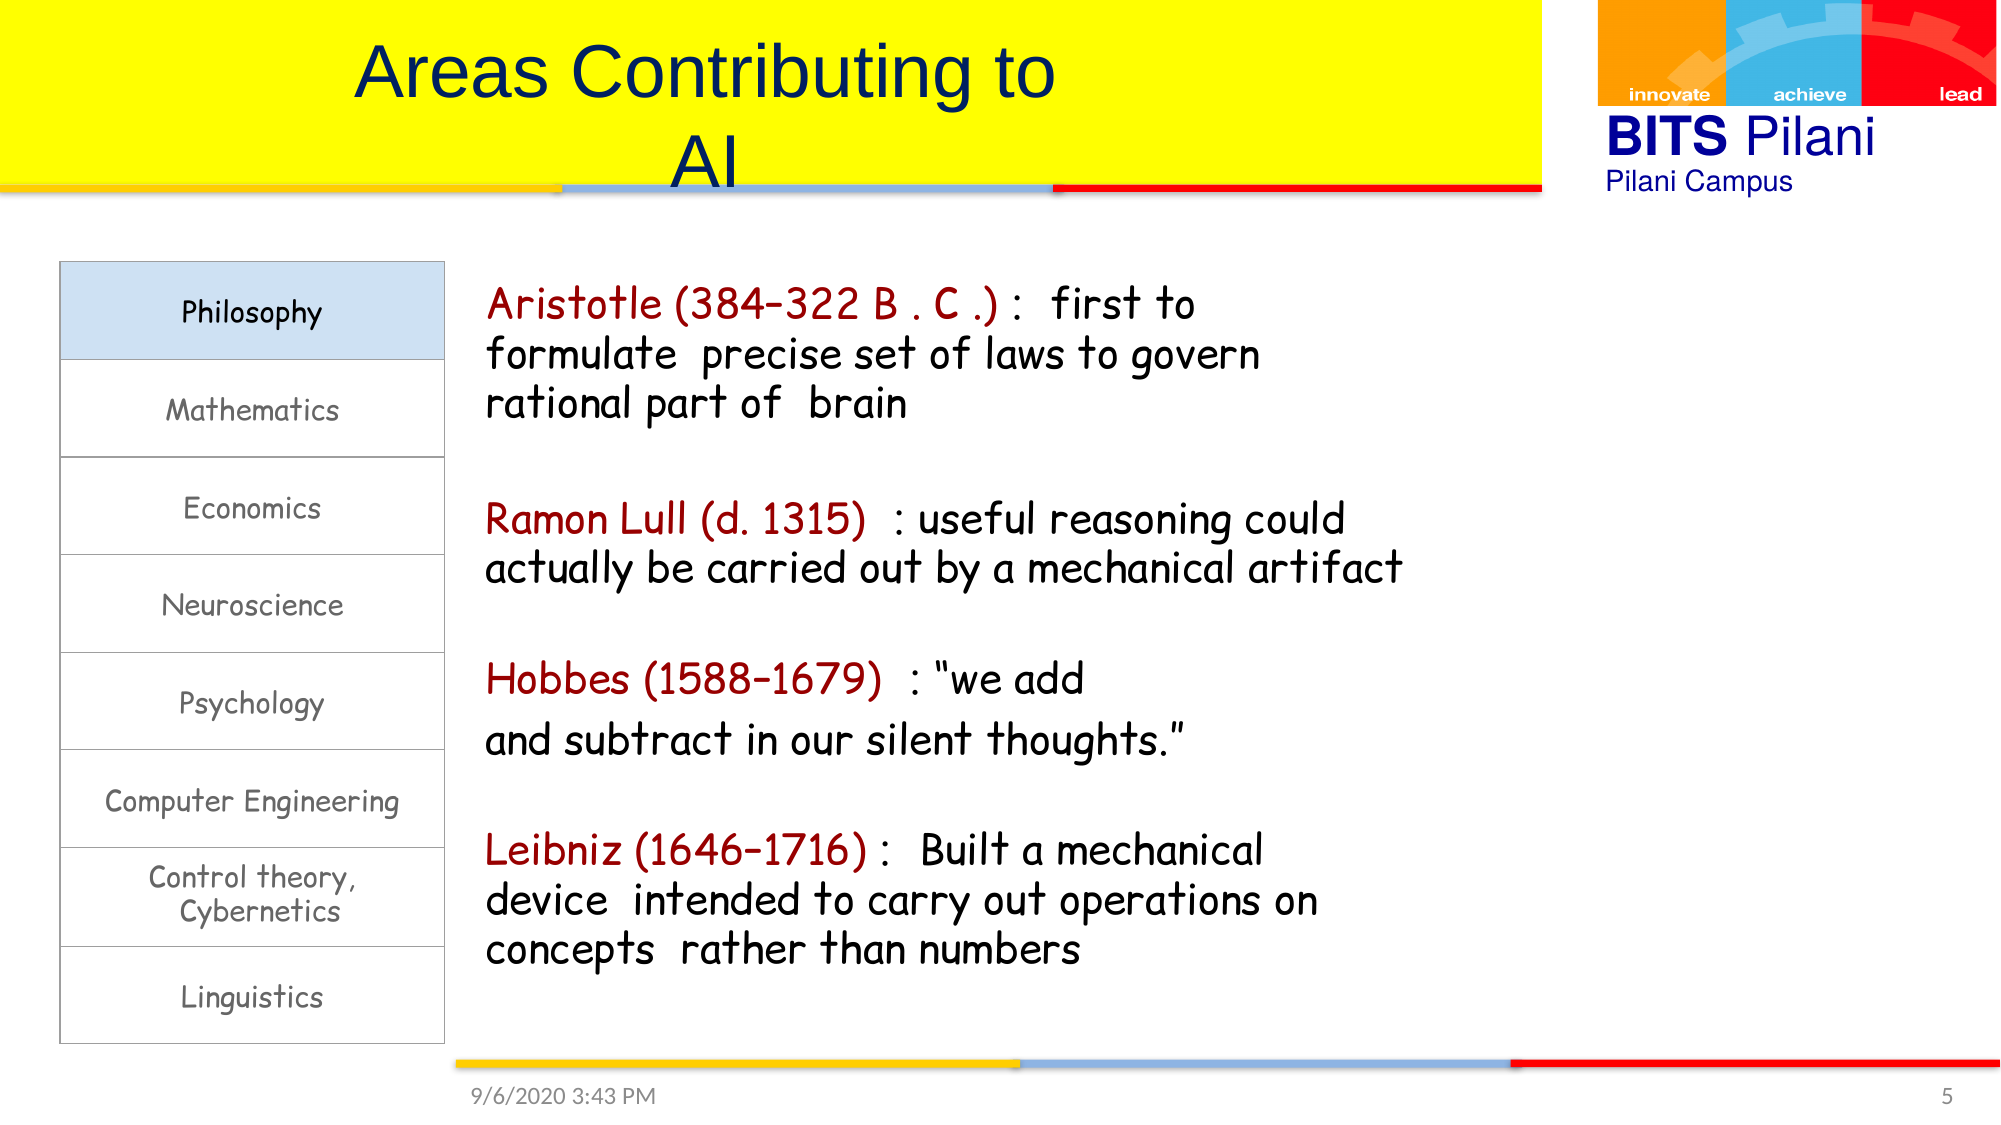

# Areas Contributing to AI
| Philosophy |
| --- |
| Mathematics |
| Economics |
| Neuroscience |
| Psychology |
| Computer Engineering |
| Control theory, Cybernetics |
| Linguistics |
Aristotle (384–322 B . C .) :	first to formulate  precise set of laws to govern rational part of  brain

Ramon Lull (d. 1315)	: useful reasoning could  actually be carried out by a mechanical artifact

Hobbes (1588–1679)	: “we add
and subtract in our silent thoughts.”

Leibniz (1646–1716) :	Built a mechanical device  intended to carry out operations on concepts  rather than numbers
9/6/2020 3:43 PM
5